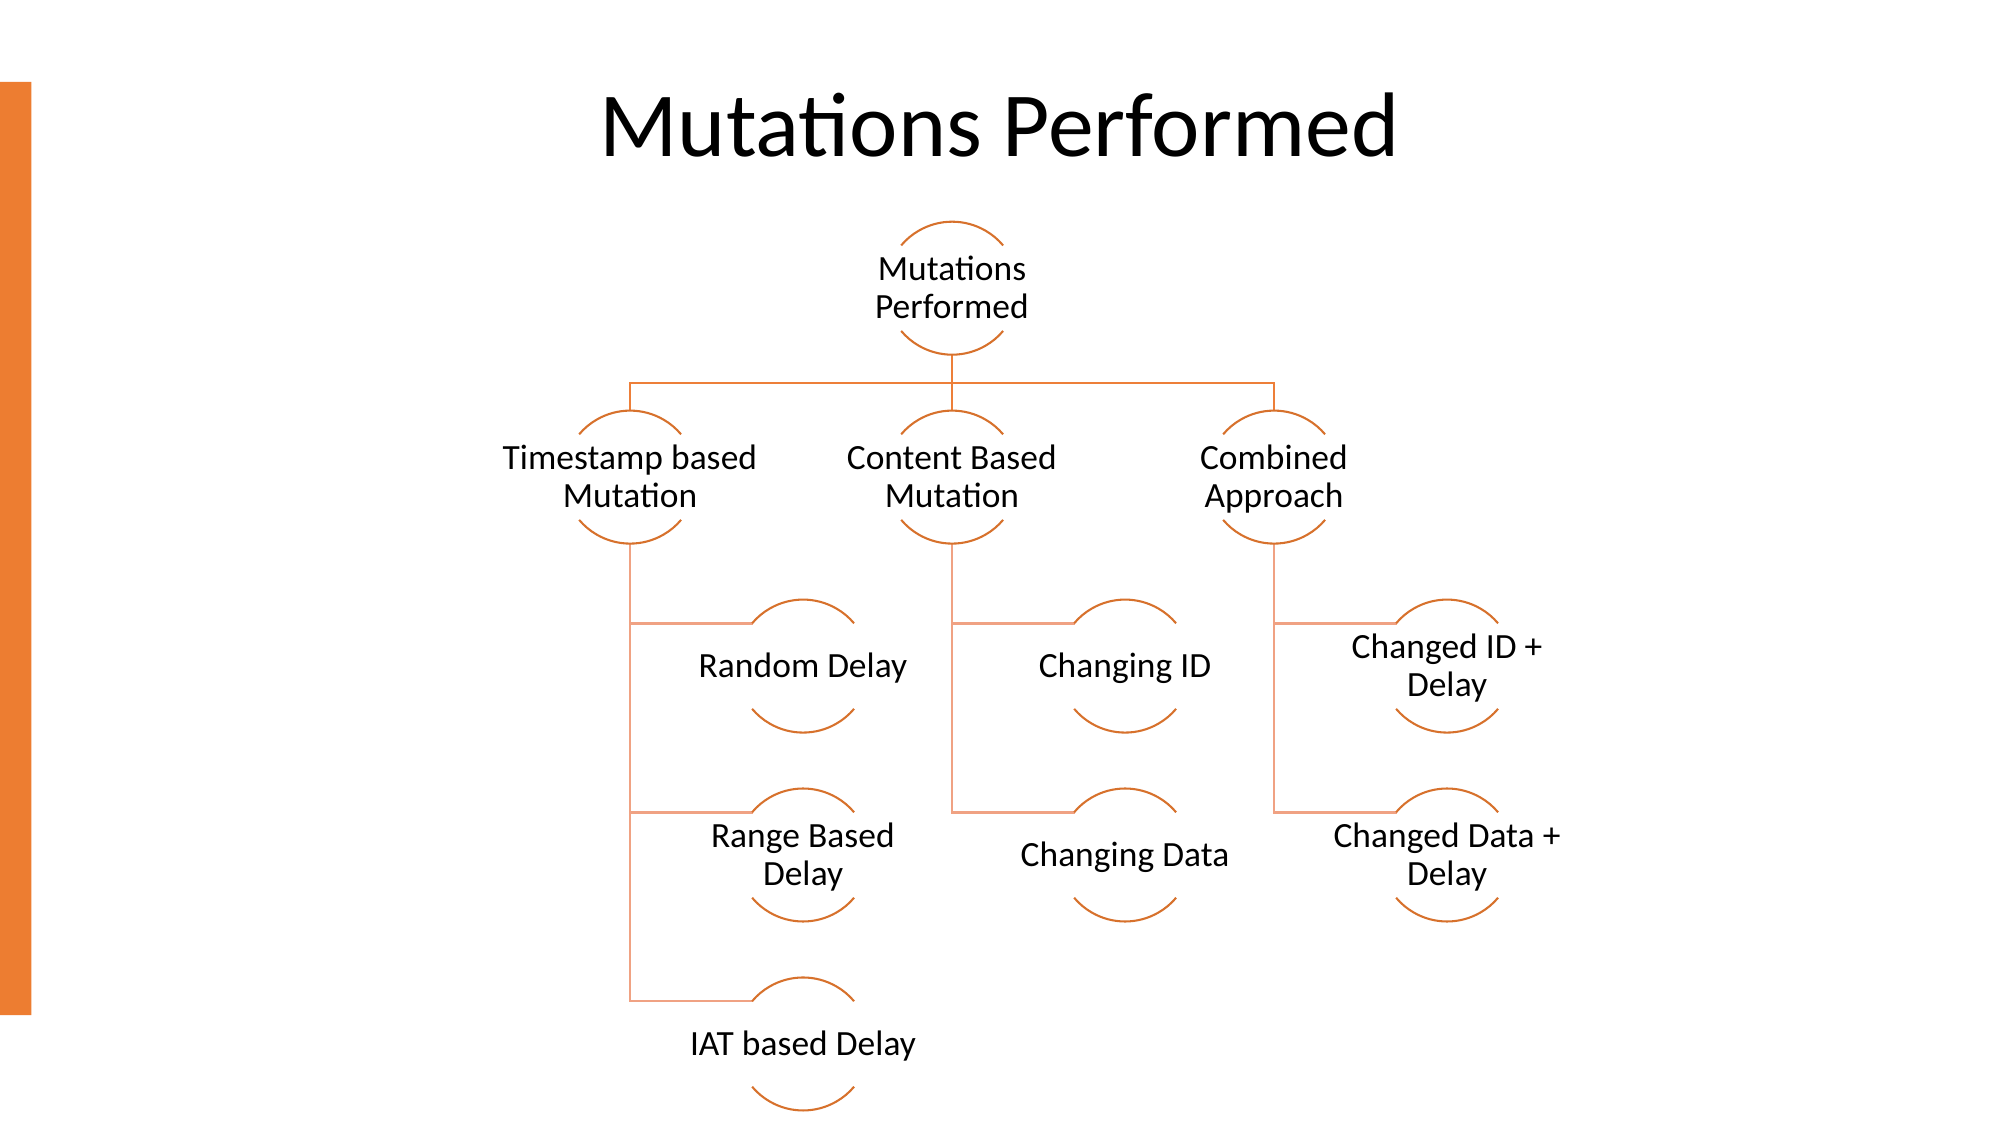

# Mutations Performed
Mutations Performed
Timestamp based Mutation
Random Delay
Range Based Delay
IAT based Delay
Content Based Mutation
Changing ID
Changing Data
Combined Approach
Changed ID + Delay
Changed Data + Delay